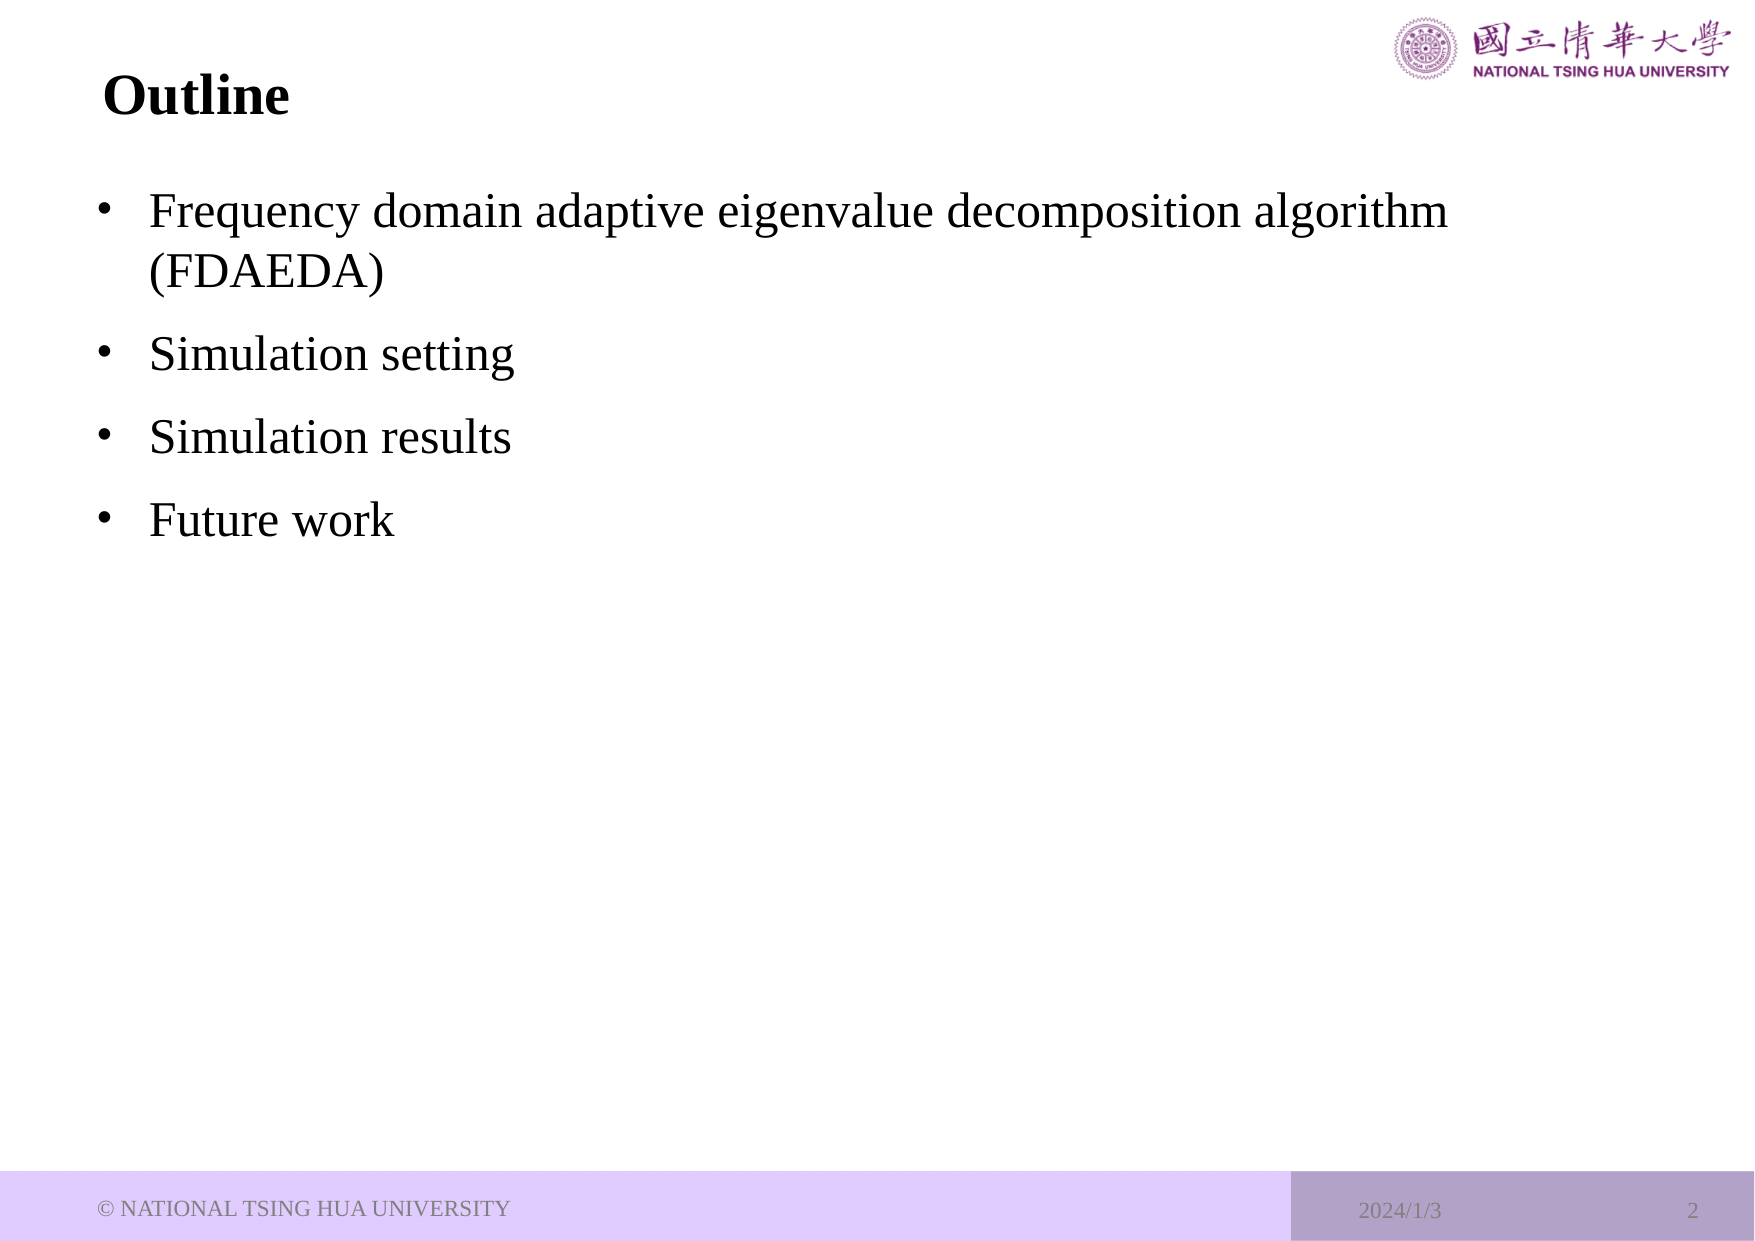

# Outline
Frequency domain adaptive eigenvalue decomposition algorithm (FDAEDA)
Simulation setting
Simulation results
Future work

© NATIONAL TSING HUA UNIVERSITY
2024/1/3
2